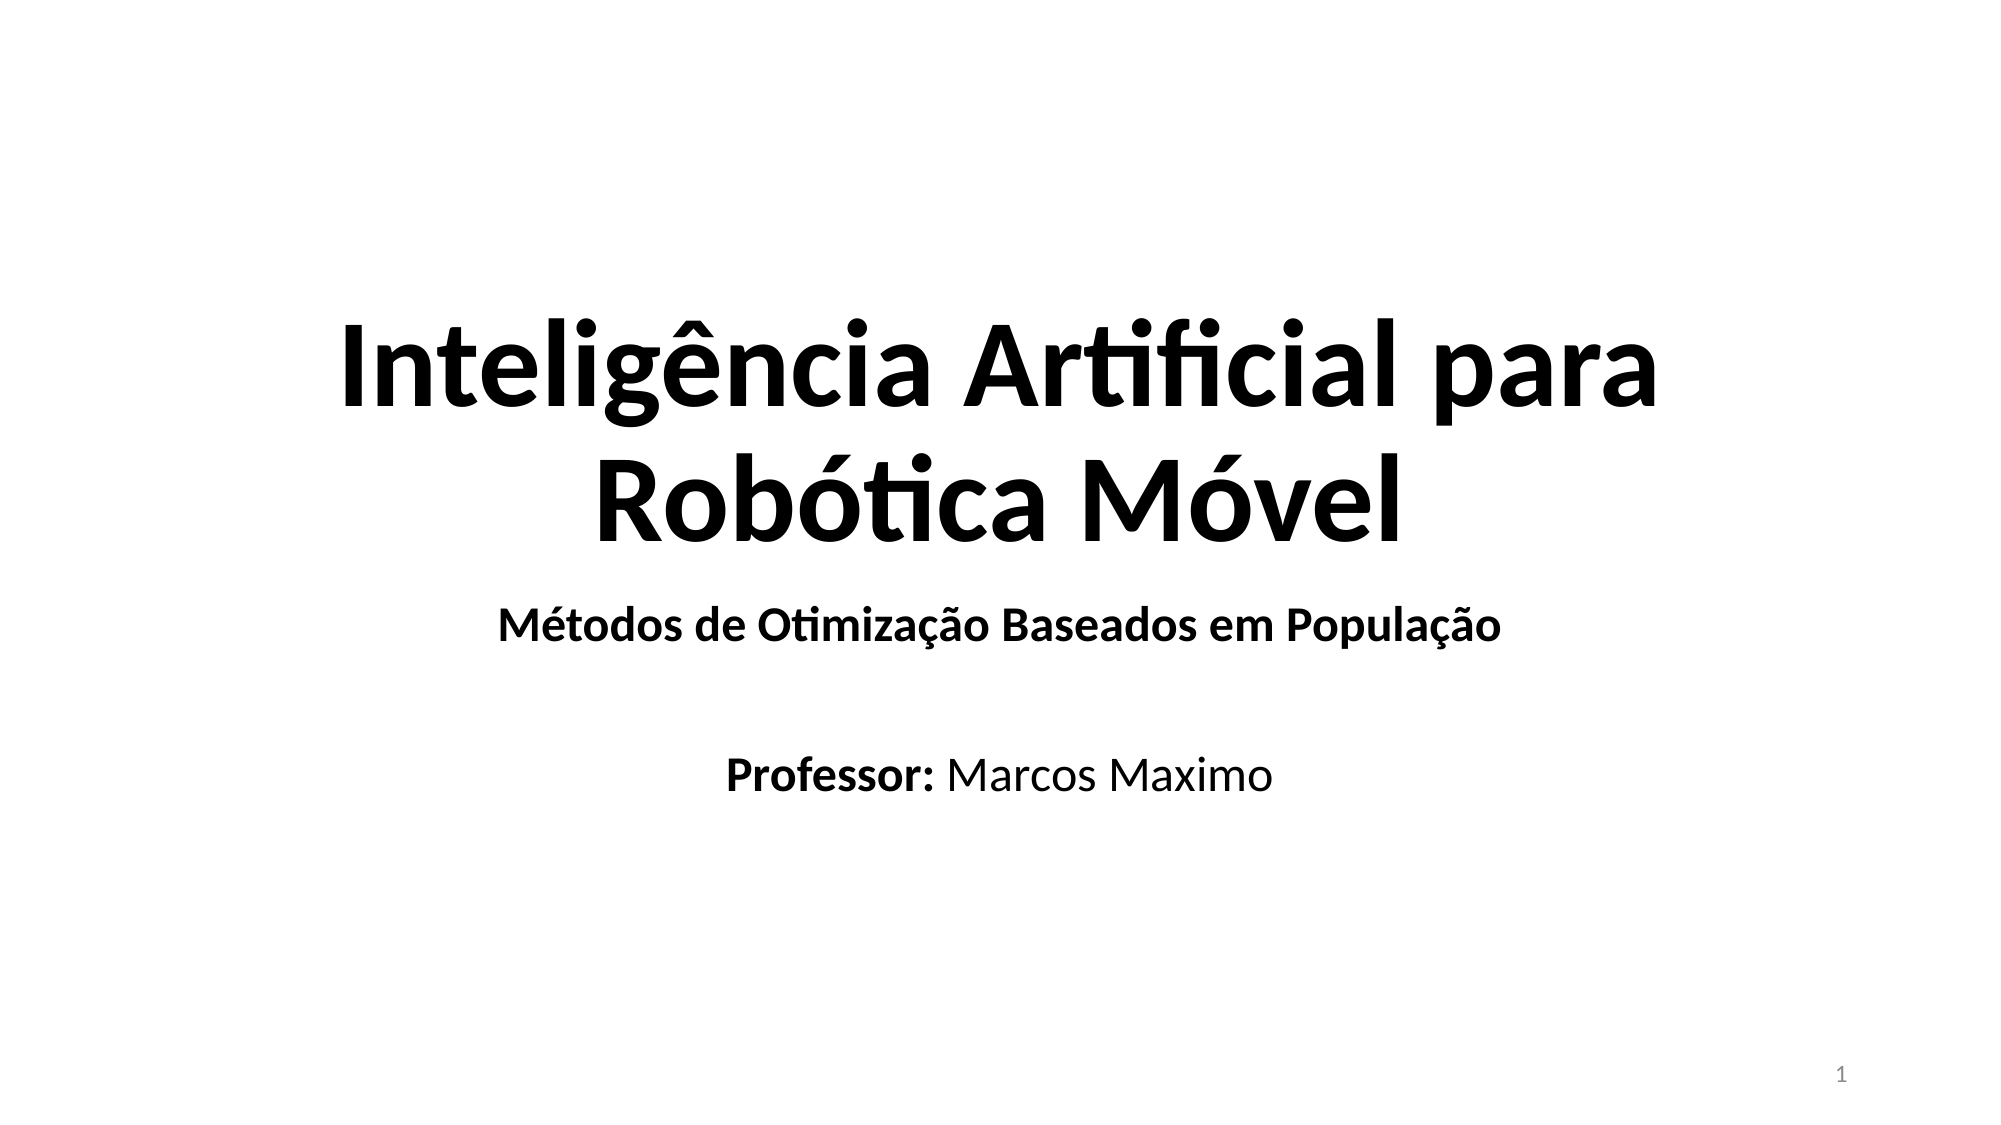

# Inteligência Artificial para Robótica Móvel
Métodos de Otimização Baseados em População

Professor: Marcos Maximo
1